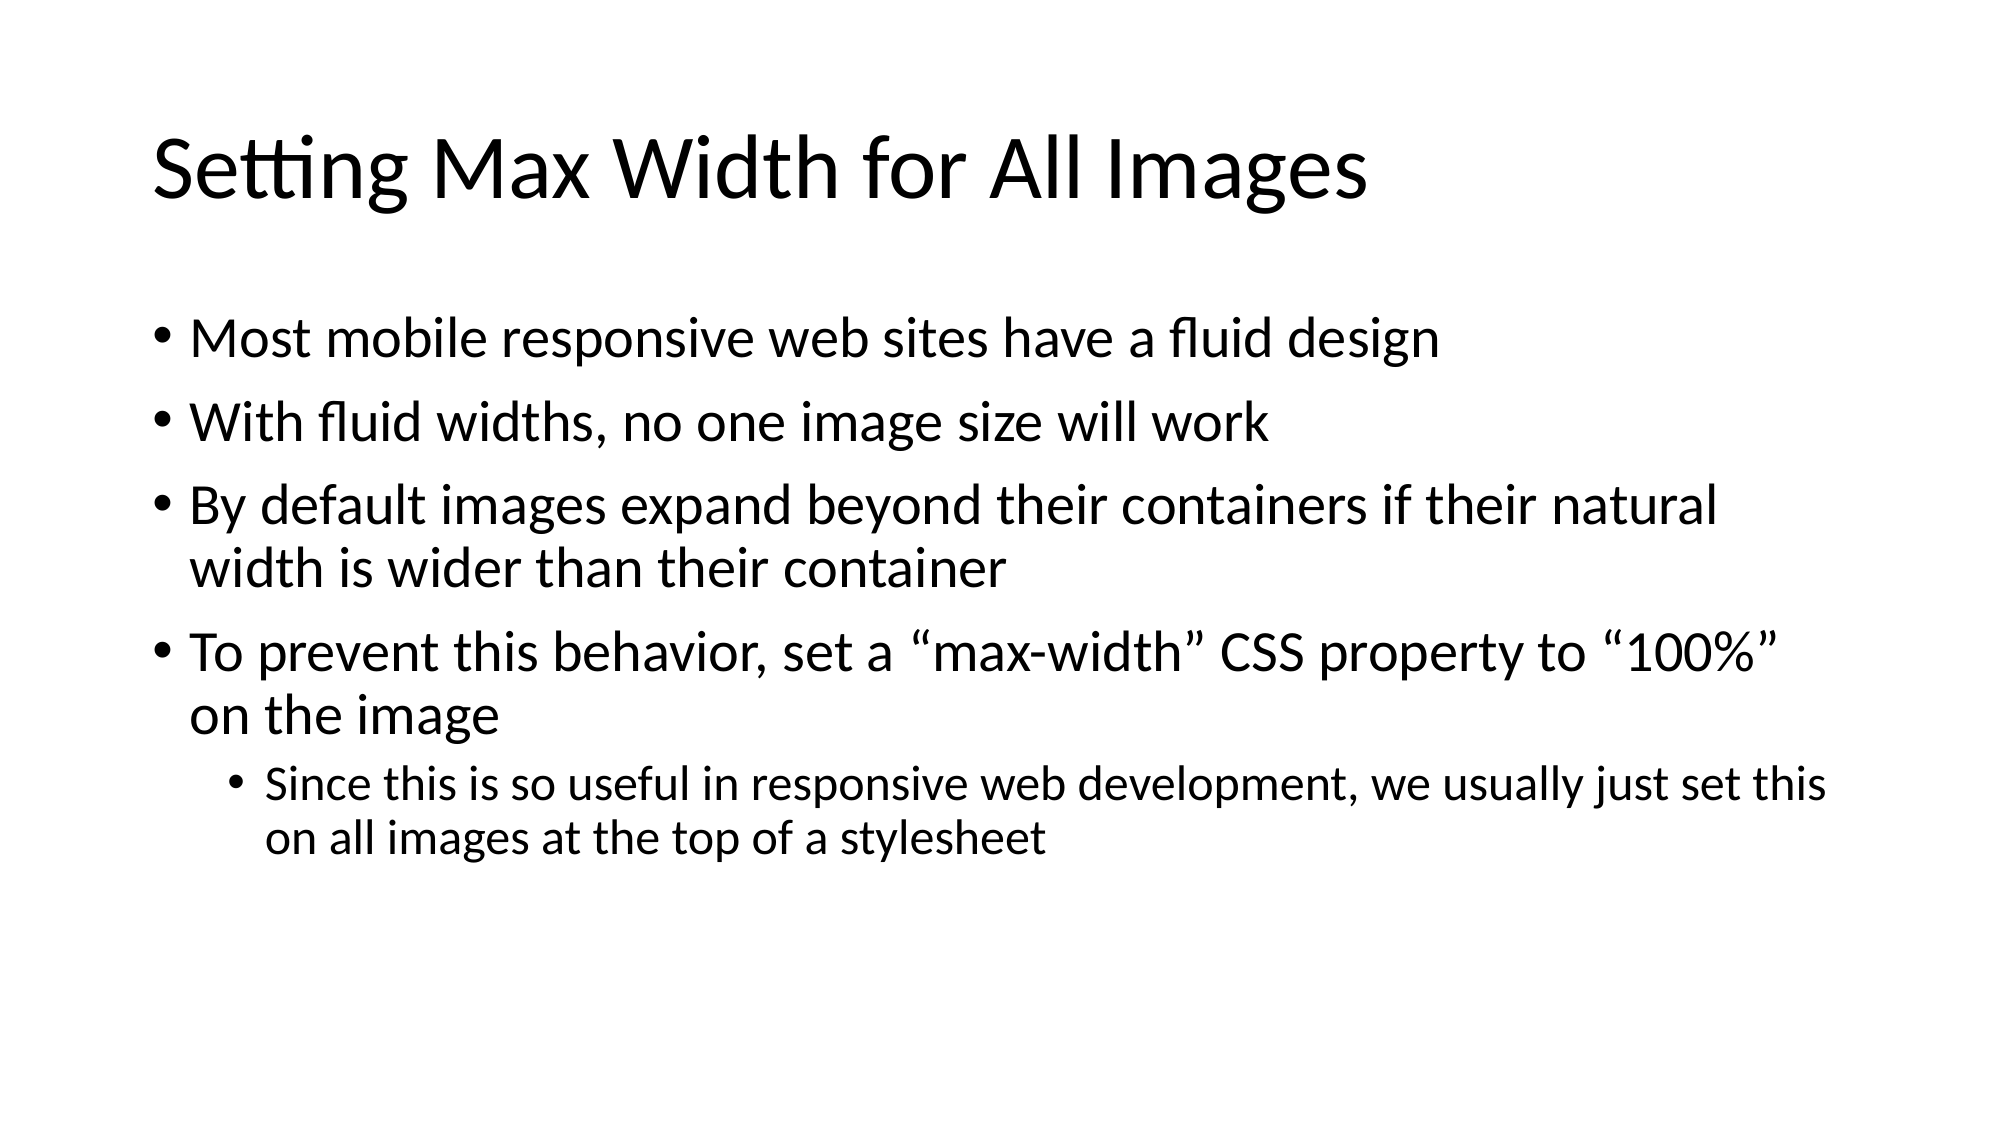

# Setting Max Width for All Images
Most mobile responsive web sites have a fluid design
With fluid widths, no one image size will work
By default images expand beyond their containers if their natural width is wider than their container
To prevent this behavior, set a “max-width” CSS property to “100%” on the image
Since this is so useful in responsive web development, we usually just set this on all images at the top of a stylesheet